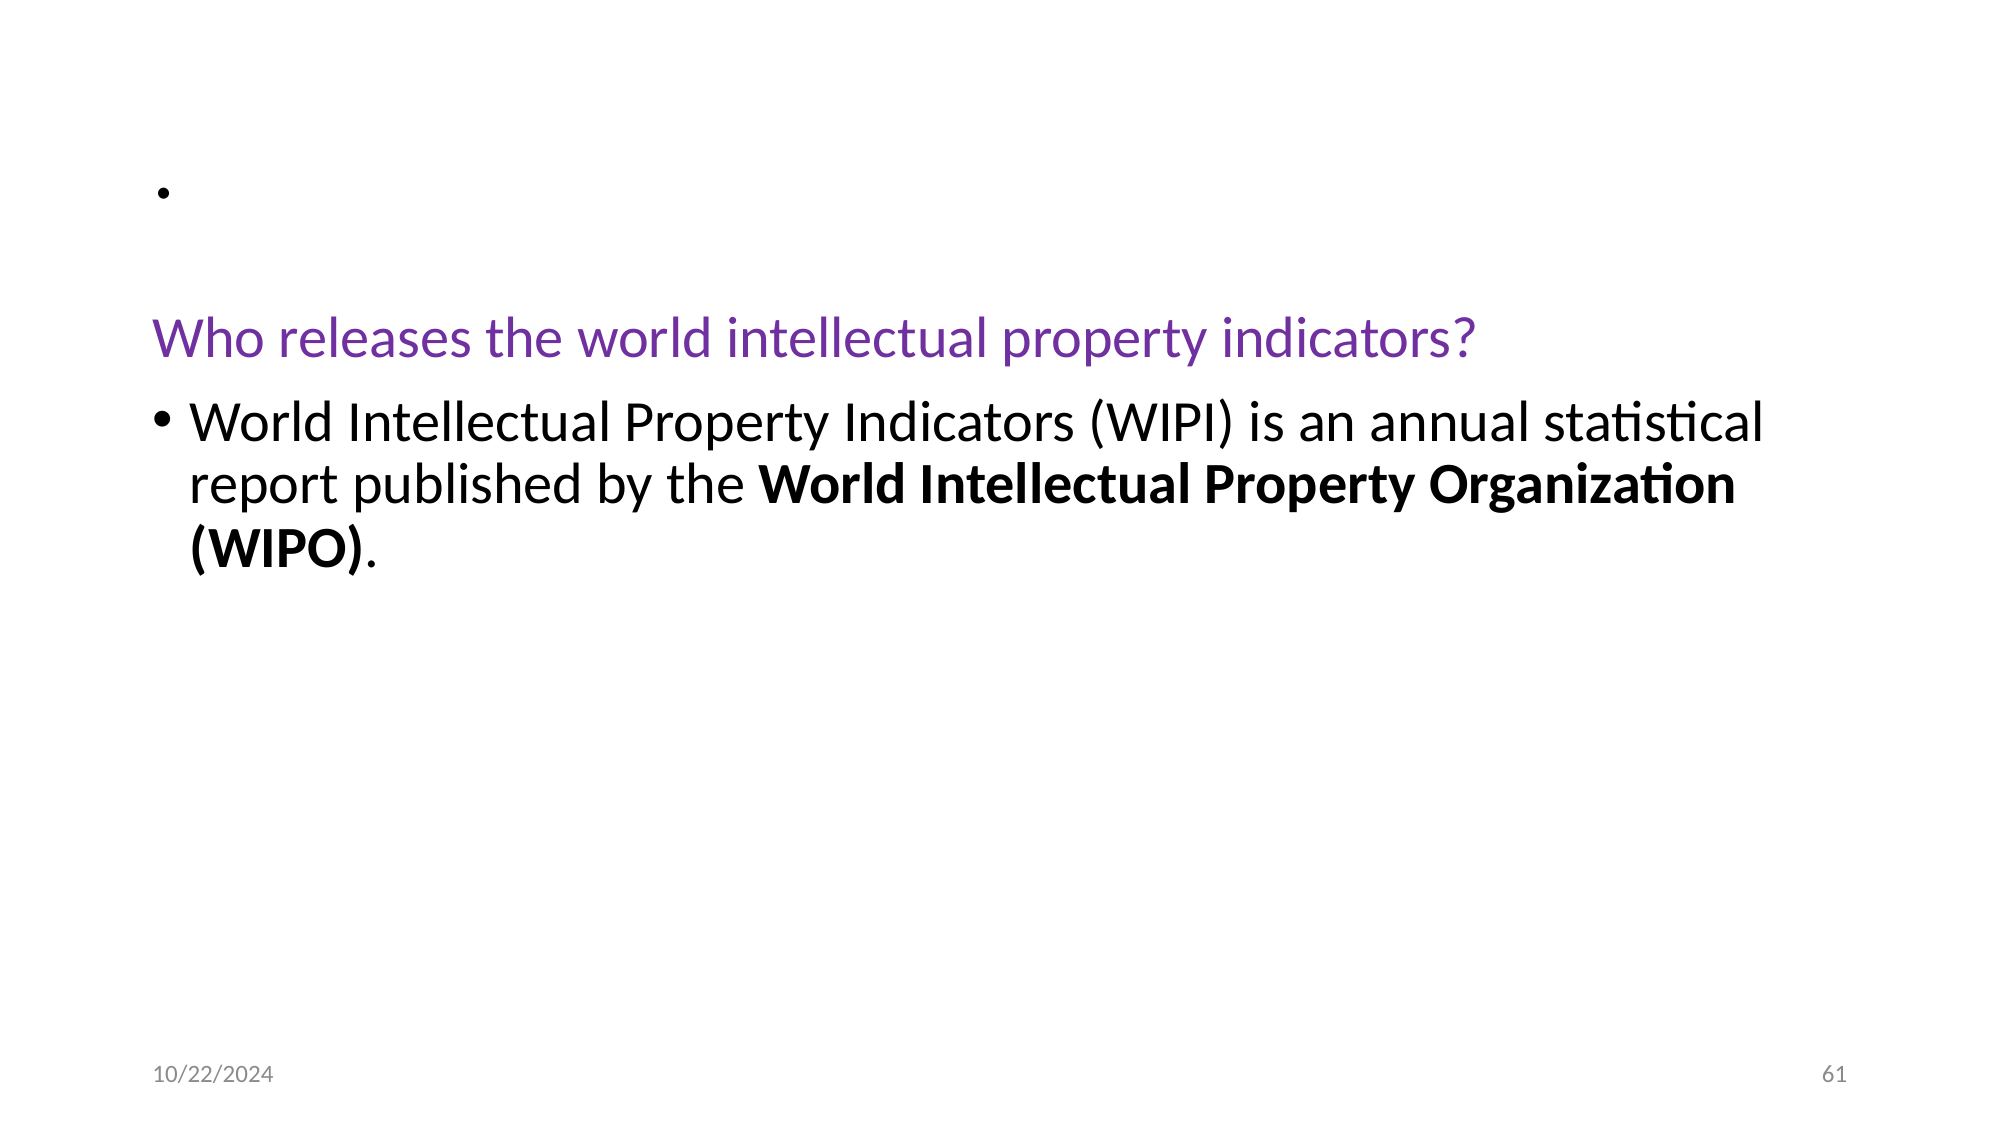

# .
Who releases the world intellectual property indicators?
World Intellectual Property Indicators (WIPI) is an annual statistical report published by the World Intellectual Property Organization (WIPO).

10/22/2024
61